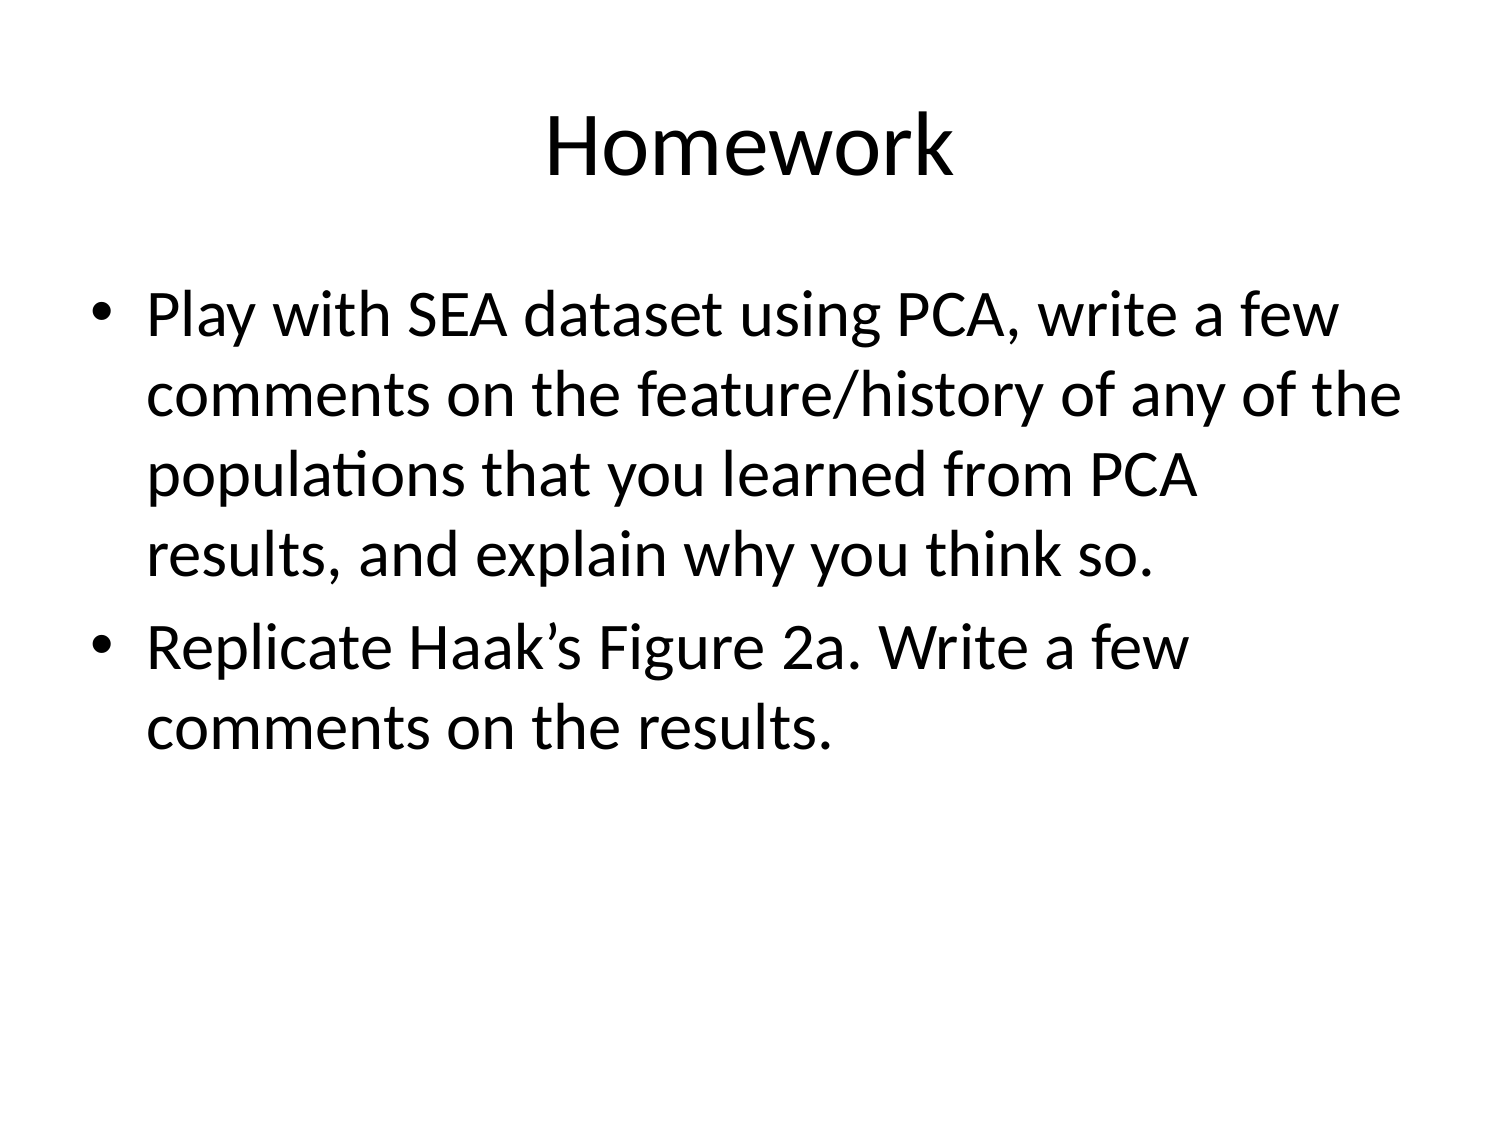

# Homework
Play with SEA dataset using PCA, write a few comments on the feature/history of any of the populations that you learned from PCA results, and explain why you think so.
Replicate Haak’s Figure 2a. Write a few comments on the results.